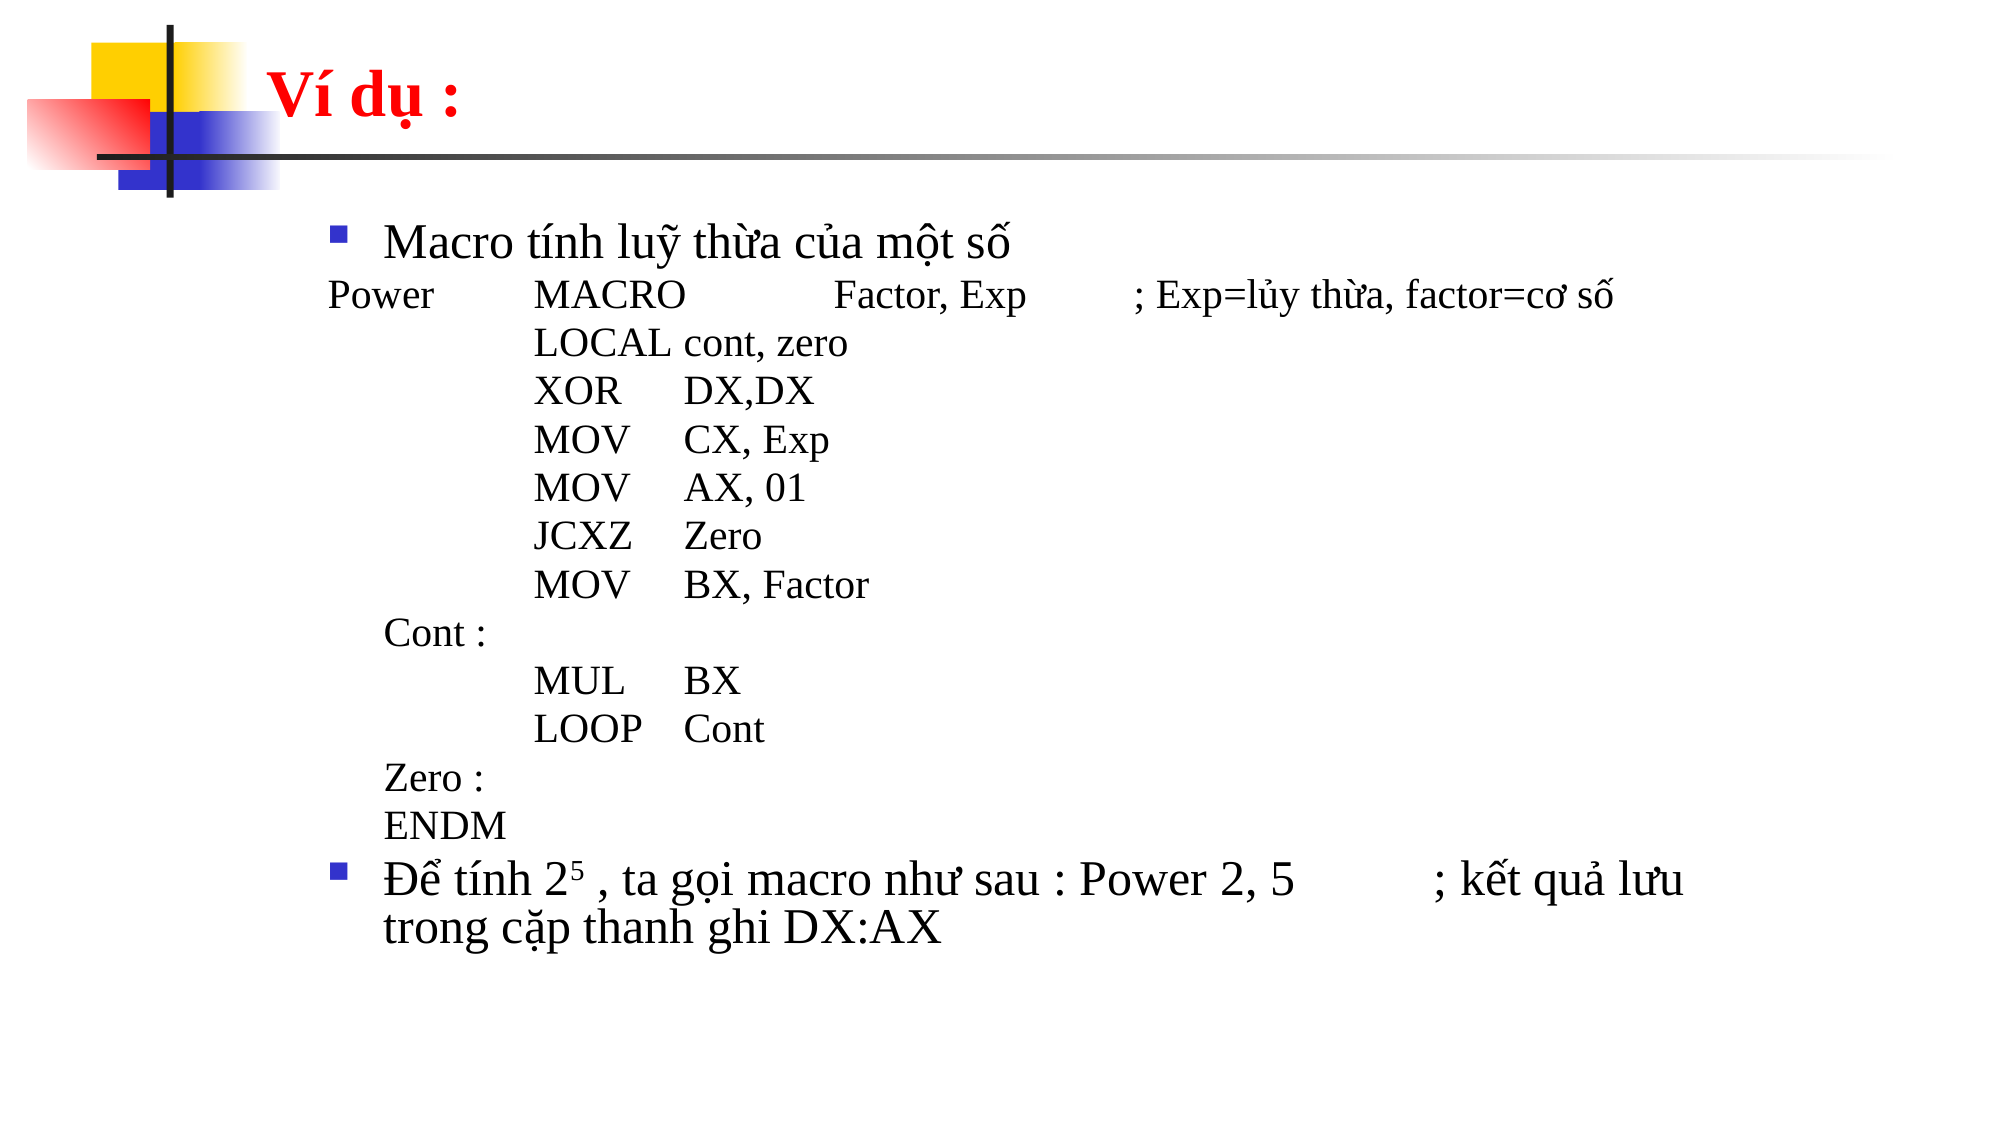

# Ví dụ :
Macro tính luỹ thừa của một số
Power	MACRO	Factor, Exp	; Exp=lủy thừa, factor=cơ số
		LOCAL	cont, zero
		XOR	DX,DX
		MOV 	CX, Exp
		MOV 	AX, 01
		JCXZ	Zero
		MOV 	BX, Factor
	Cont :
		MUL	BX
		LOOP	Cont
	Zero :
	ENDM
Để tính 25 , ta gọi macro như sau : Power 2, 5	; kết quả lưu trong cặp thanh ghi DX:AX